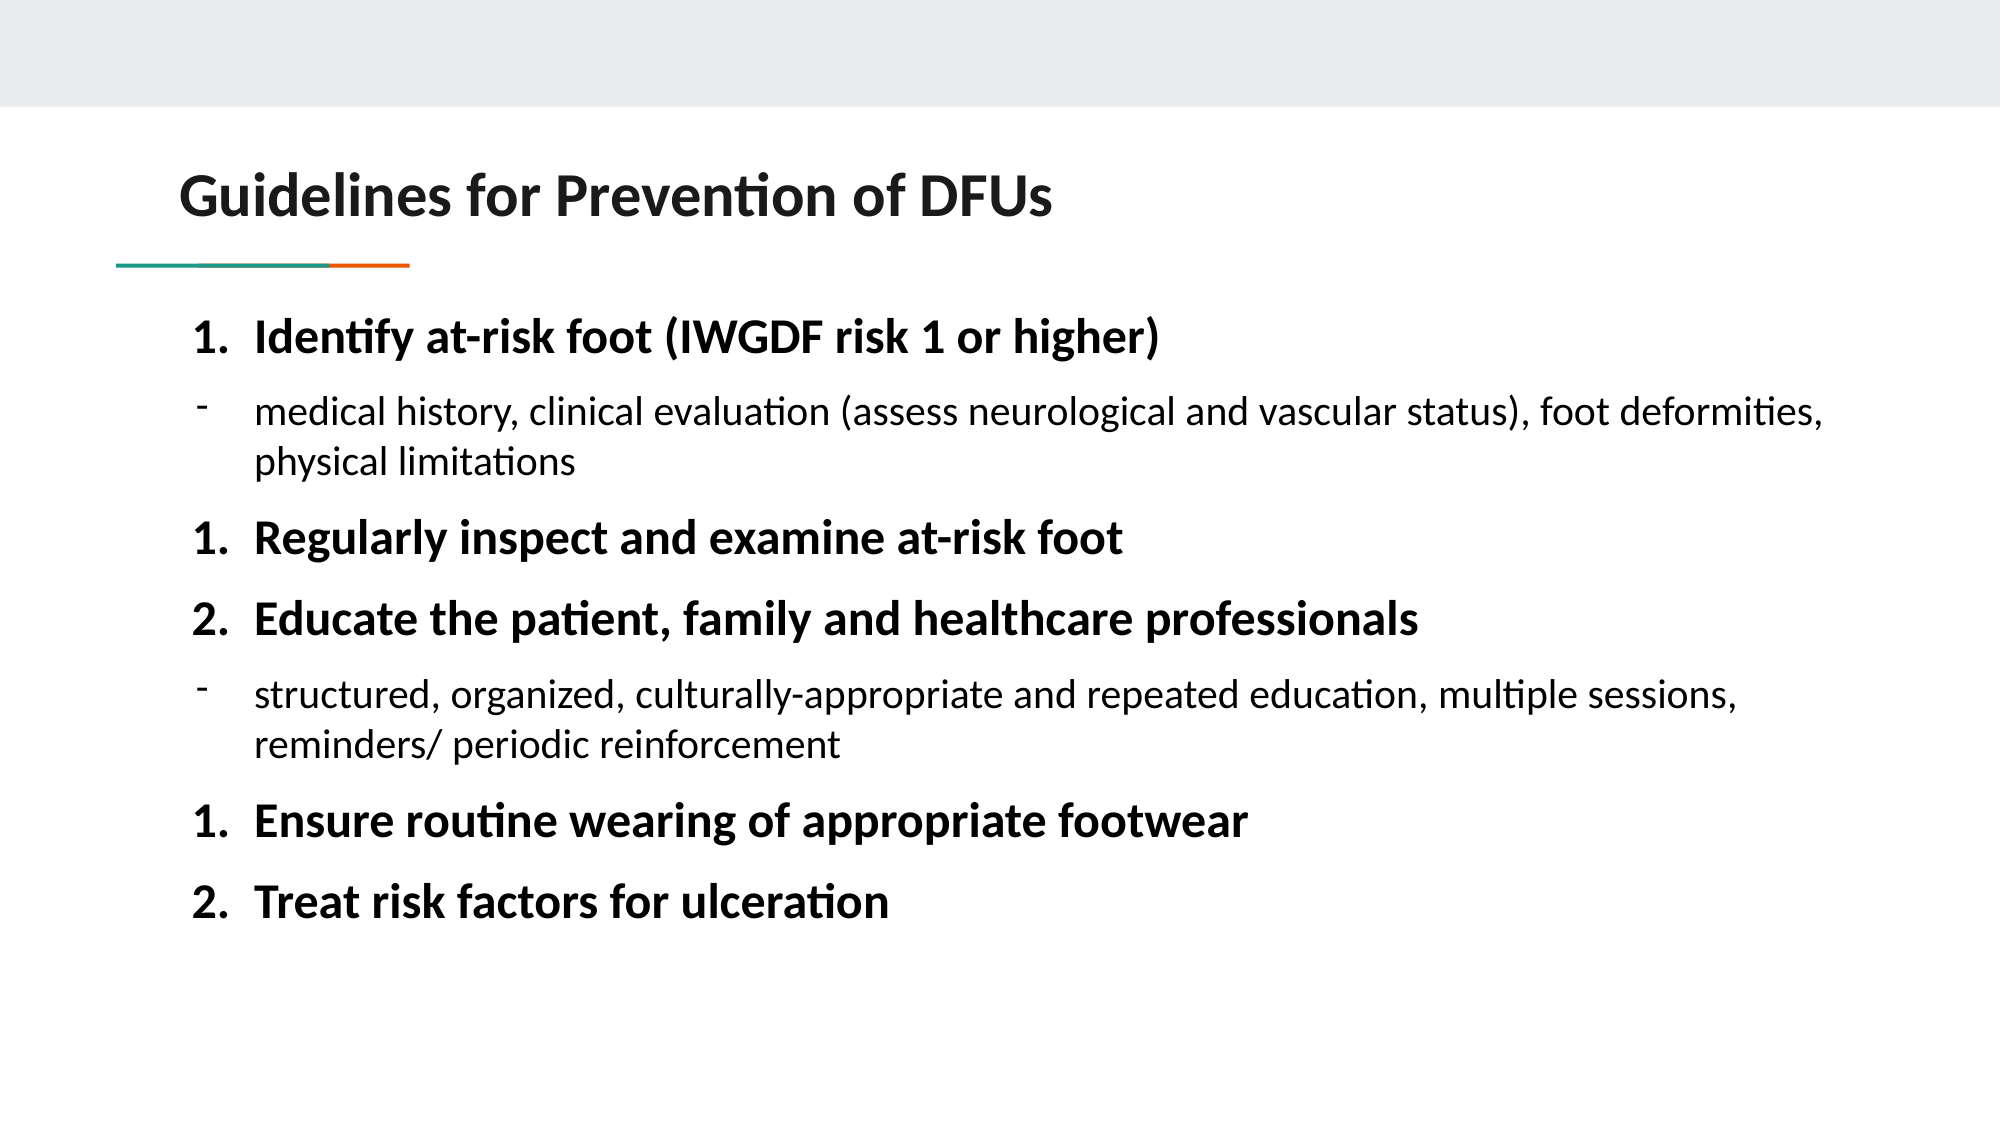

# Guidelines for Prevention of DFUs
Identify at-risk foot (IWGDF risk 1 or higher)
medical history, clinical evaluation (assess neurological and vascular status), foot deformities, physical limitations
Regularly inspect and examine at-risk foot
Educate the patient, family and healthcare professionals
structured, organized, culturally-appropriate and repeated education, multiple sessions, reminders/ periodic reinforcement
Ensure routine wearing of appropriate footwear
Treat risk factors for ulceration

(Schaper et al 2020)